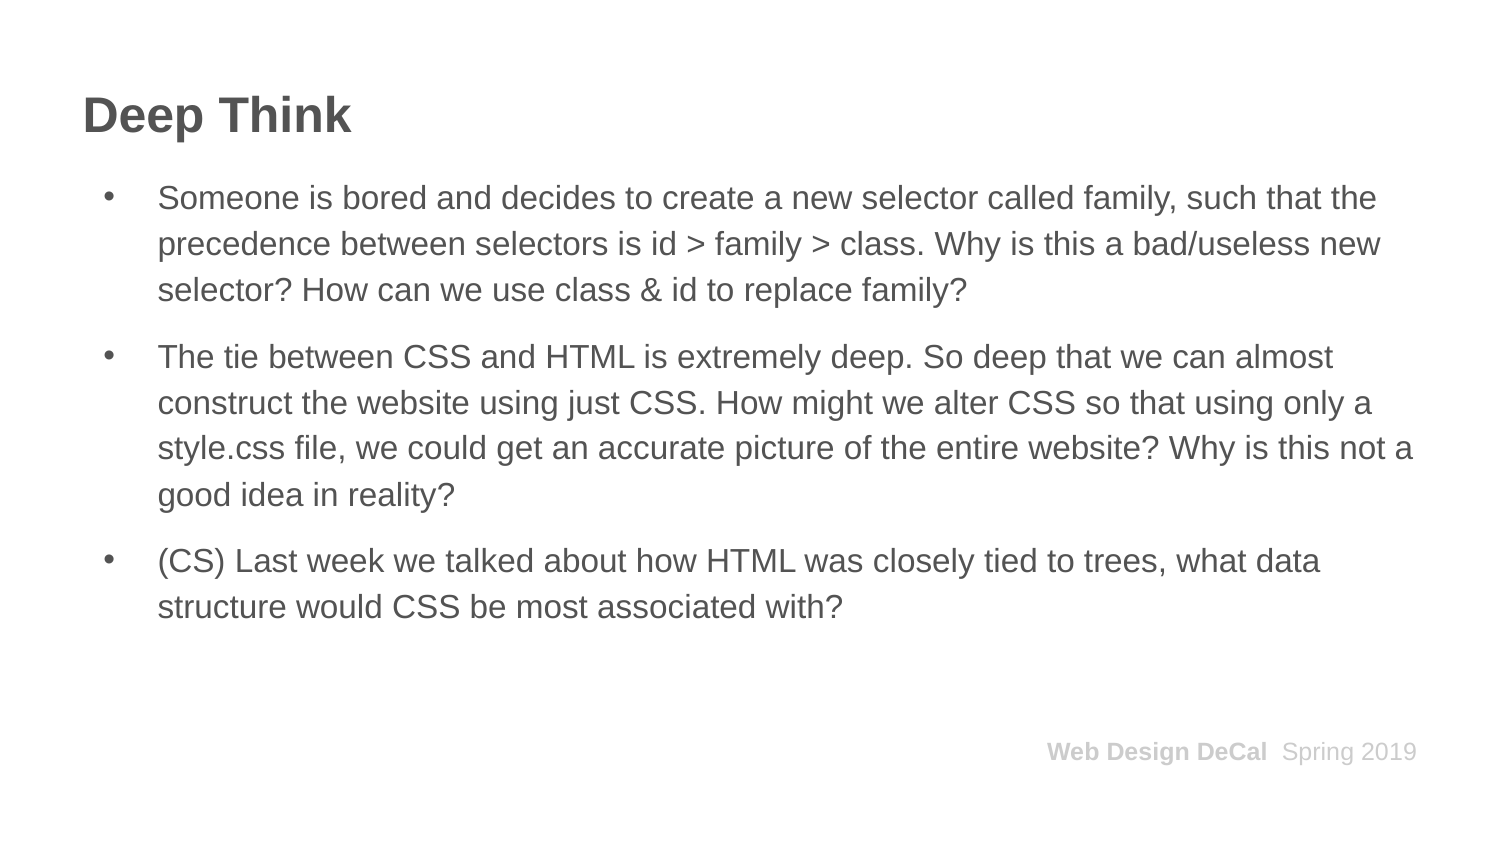

# Deep Think
Someone is bored and decides to create a new selector called family, such that the precedence between selectors is id > family > class. Why is this a bad/useless new selector? How can we use class & id to replace family?
The tie between CSS and HTML is extremely deep. So deep that we can almost construct the website using just CSS. How might we alter CSS so that using only a style.css file, we could get an accurate picture of the entire website? Why is this not a good idea in reality?
(CS) Last week we talked about how HTML was closely tied to trees, what data structure would CSS be most associated with?